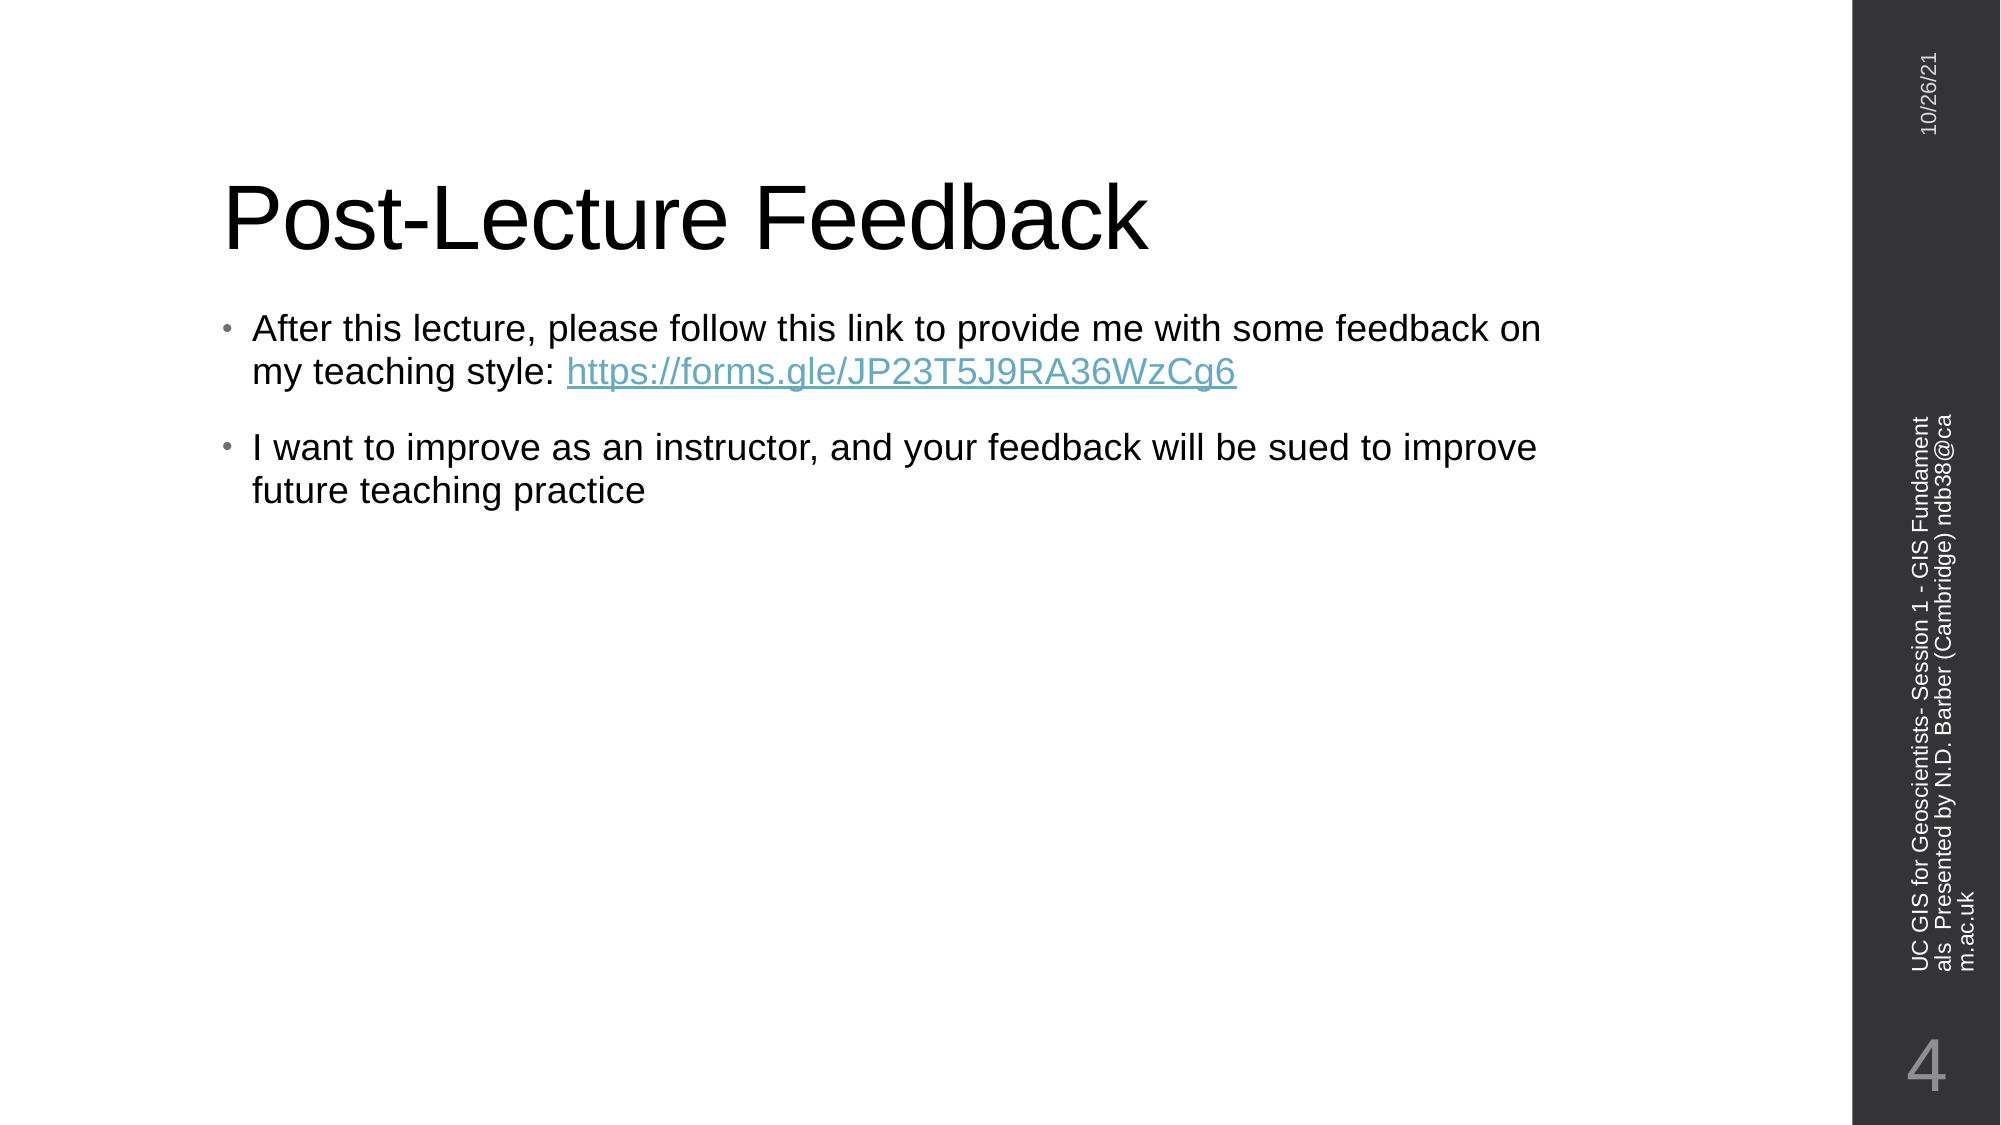

# Post-Lecture Feedback
10/26/21
After this lecture, please follow this link to provide me with some feedback on my teaching style: https://forms.gle/JP23T5J9RA36WzCg6
I want to improve as an instructor, and your feedback will be sued to improve future teaching practice

UC GIS for Geoscientists- Session 1 - GIS Fundamentals  Presented by N.D. Barber (Cambridge) ndb38@cam.ac.uk
4